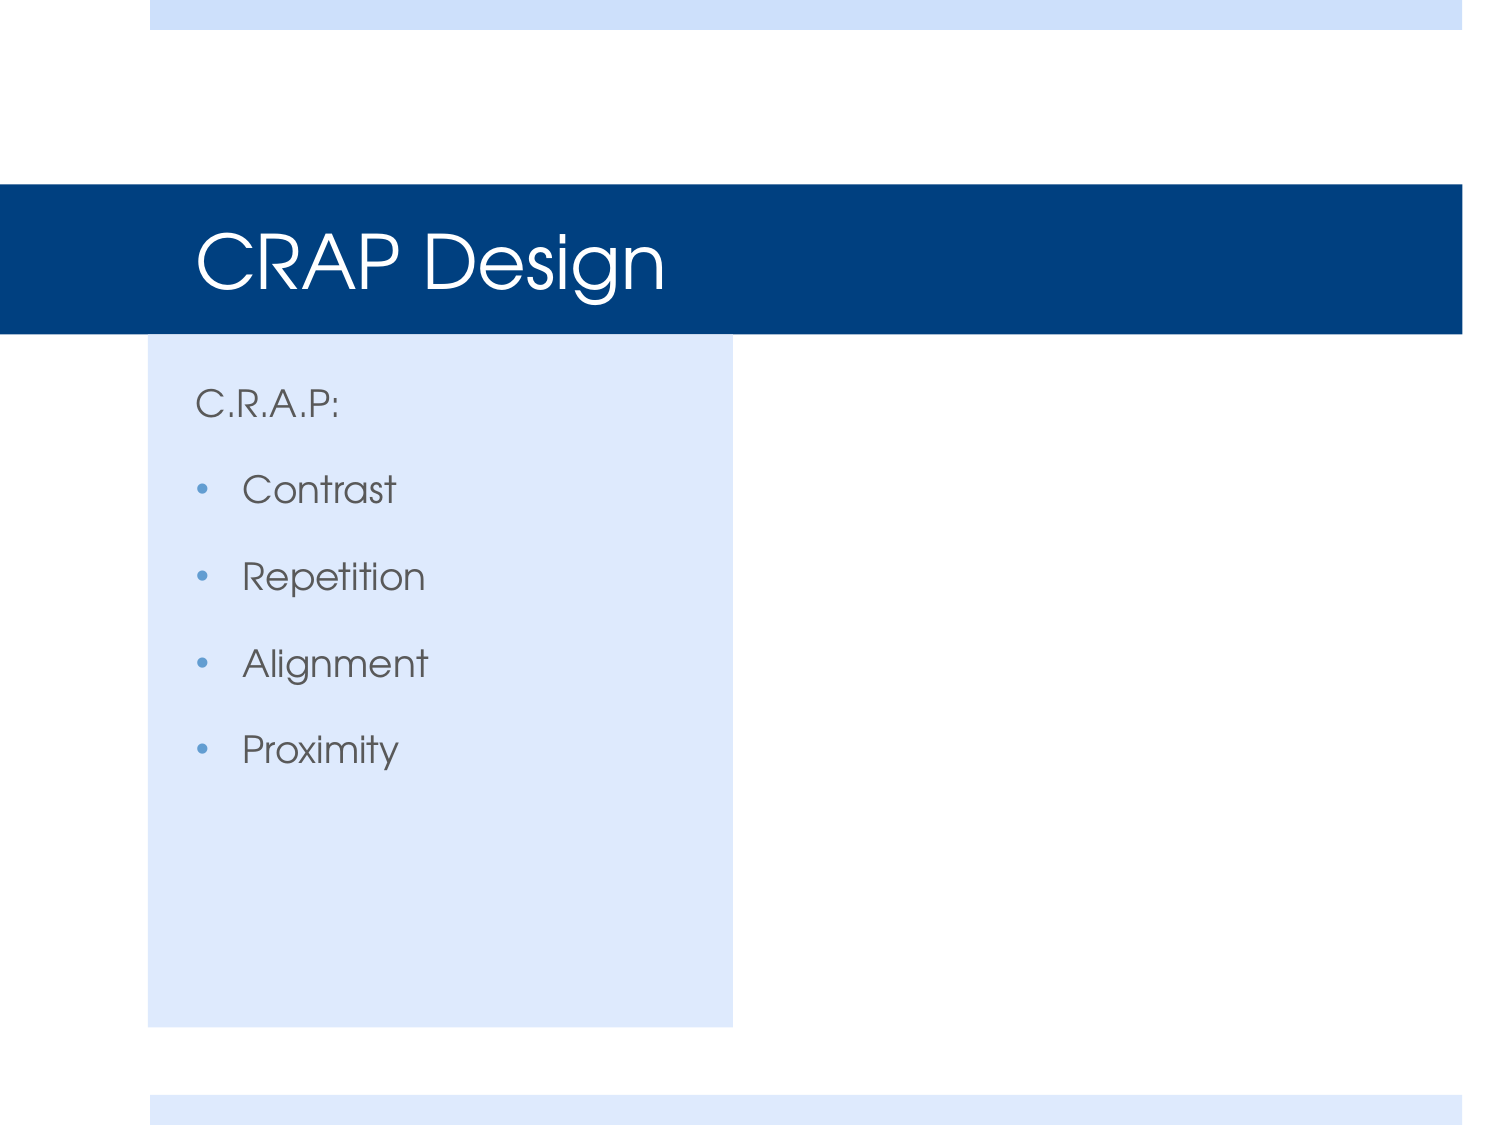

# CRAP Design
C.R.A.P:
Contrast
Repetition
Alignment
Proximity